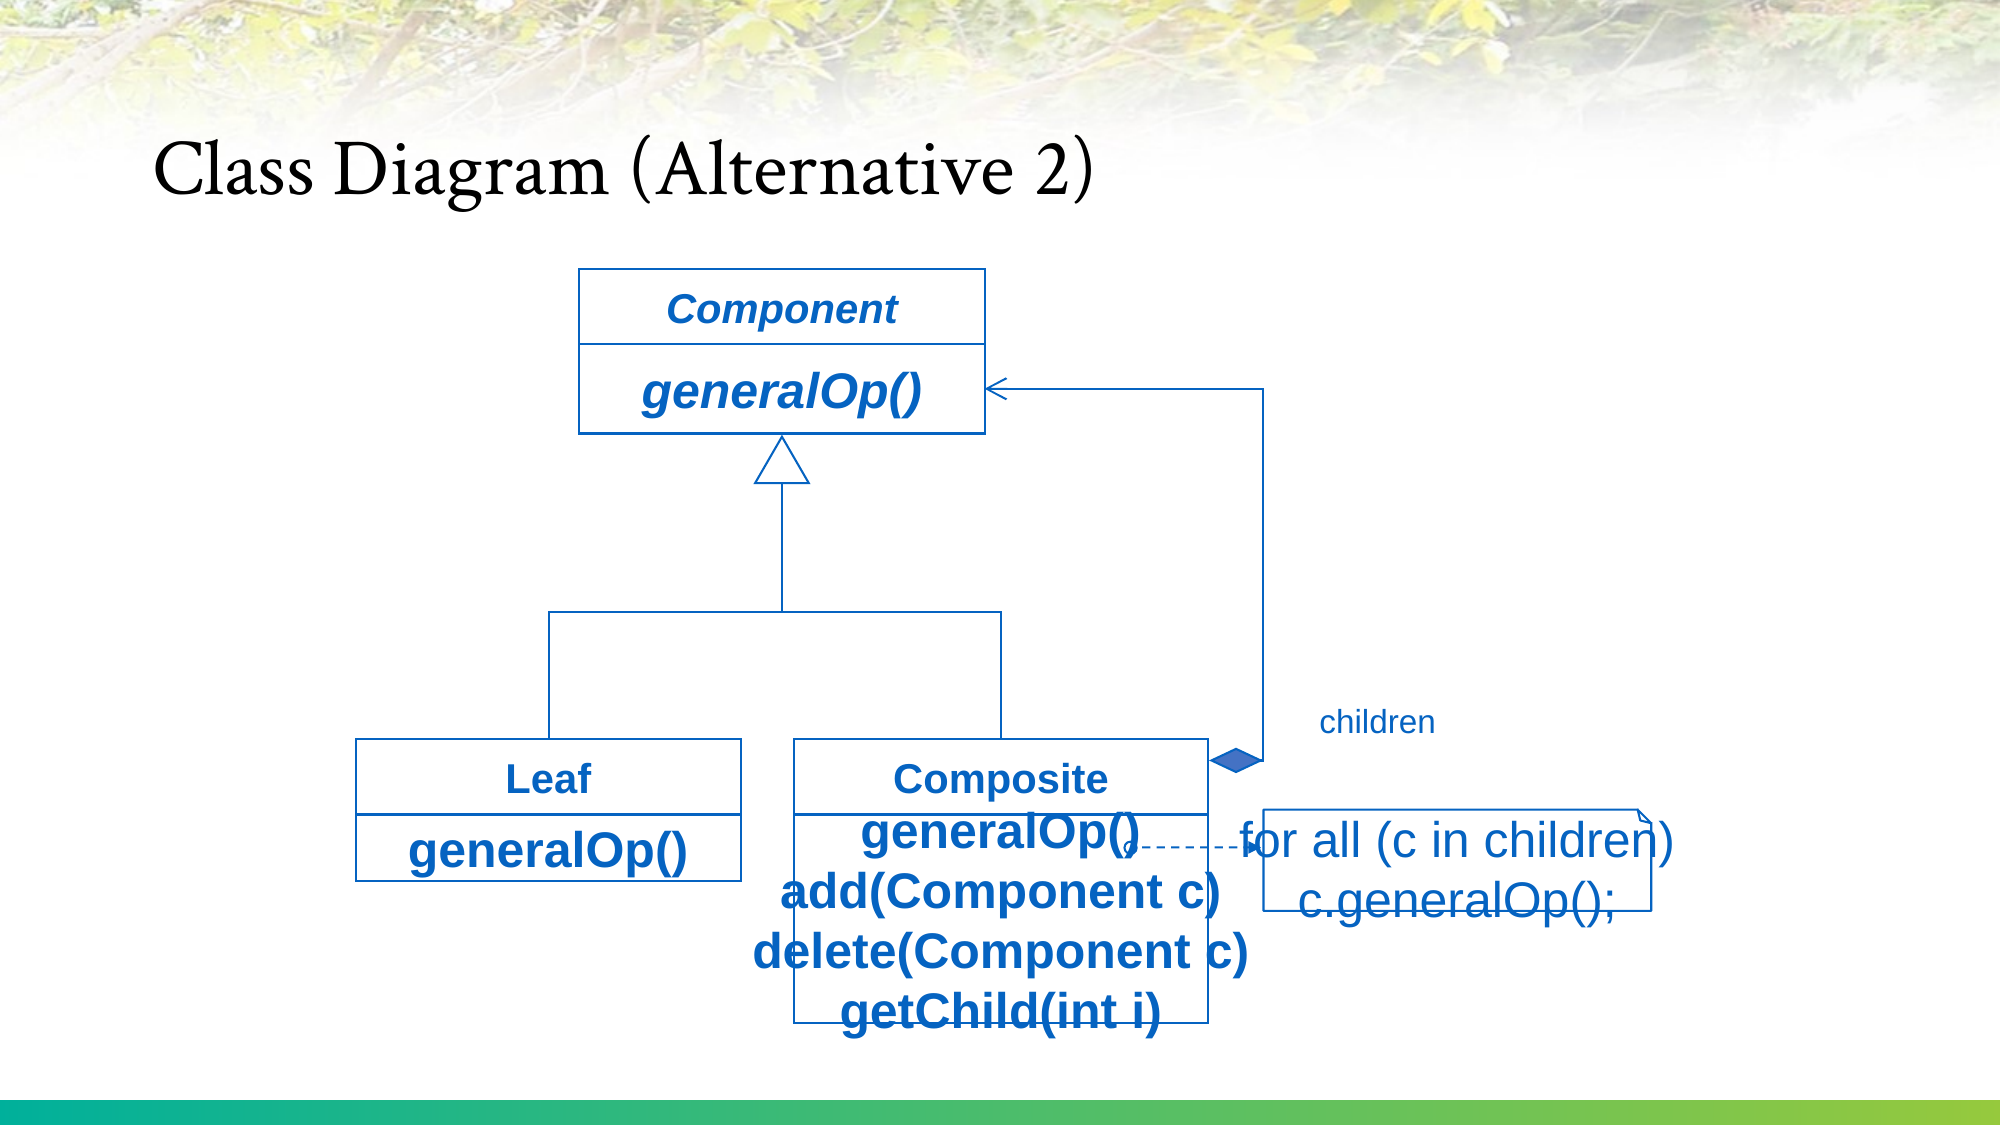

# Class Diagram (Alternative 2)
Component
generalOp()

children
Leaf
generalOp()
Composite
generalOp()
add(Component c)
delete(Component c)
getChild(int i)

for all (c in children)
c.generalOp();